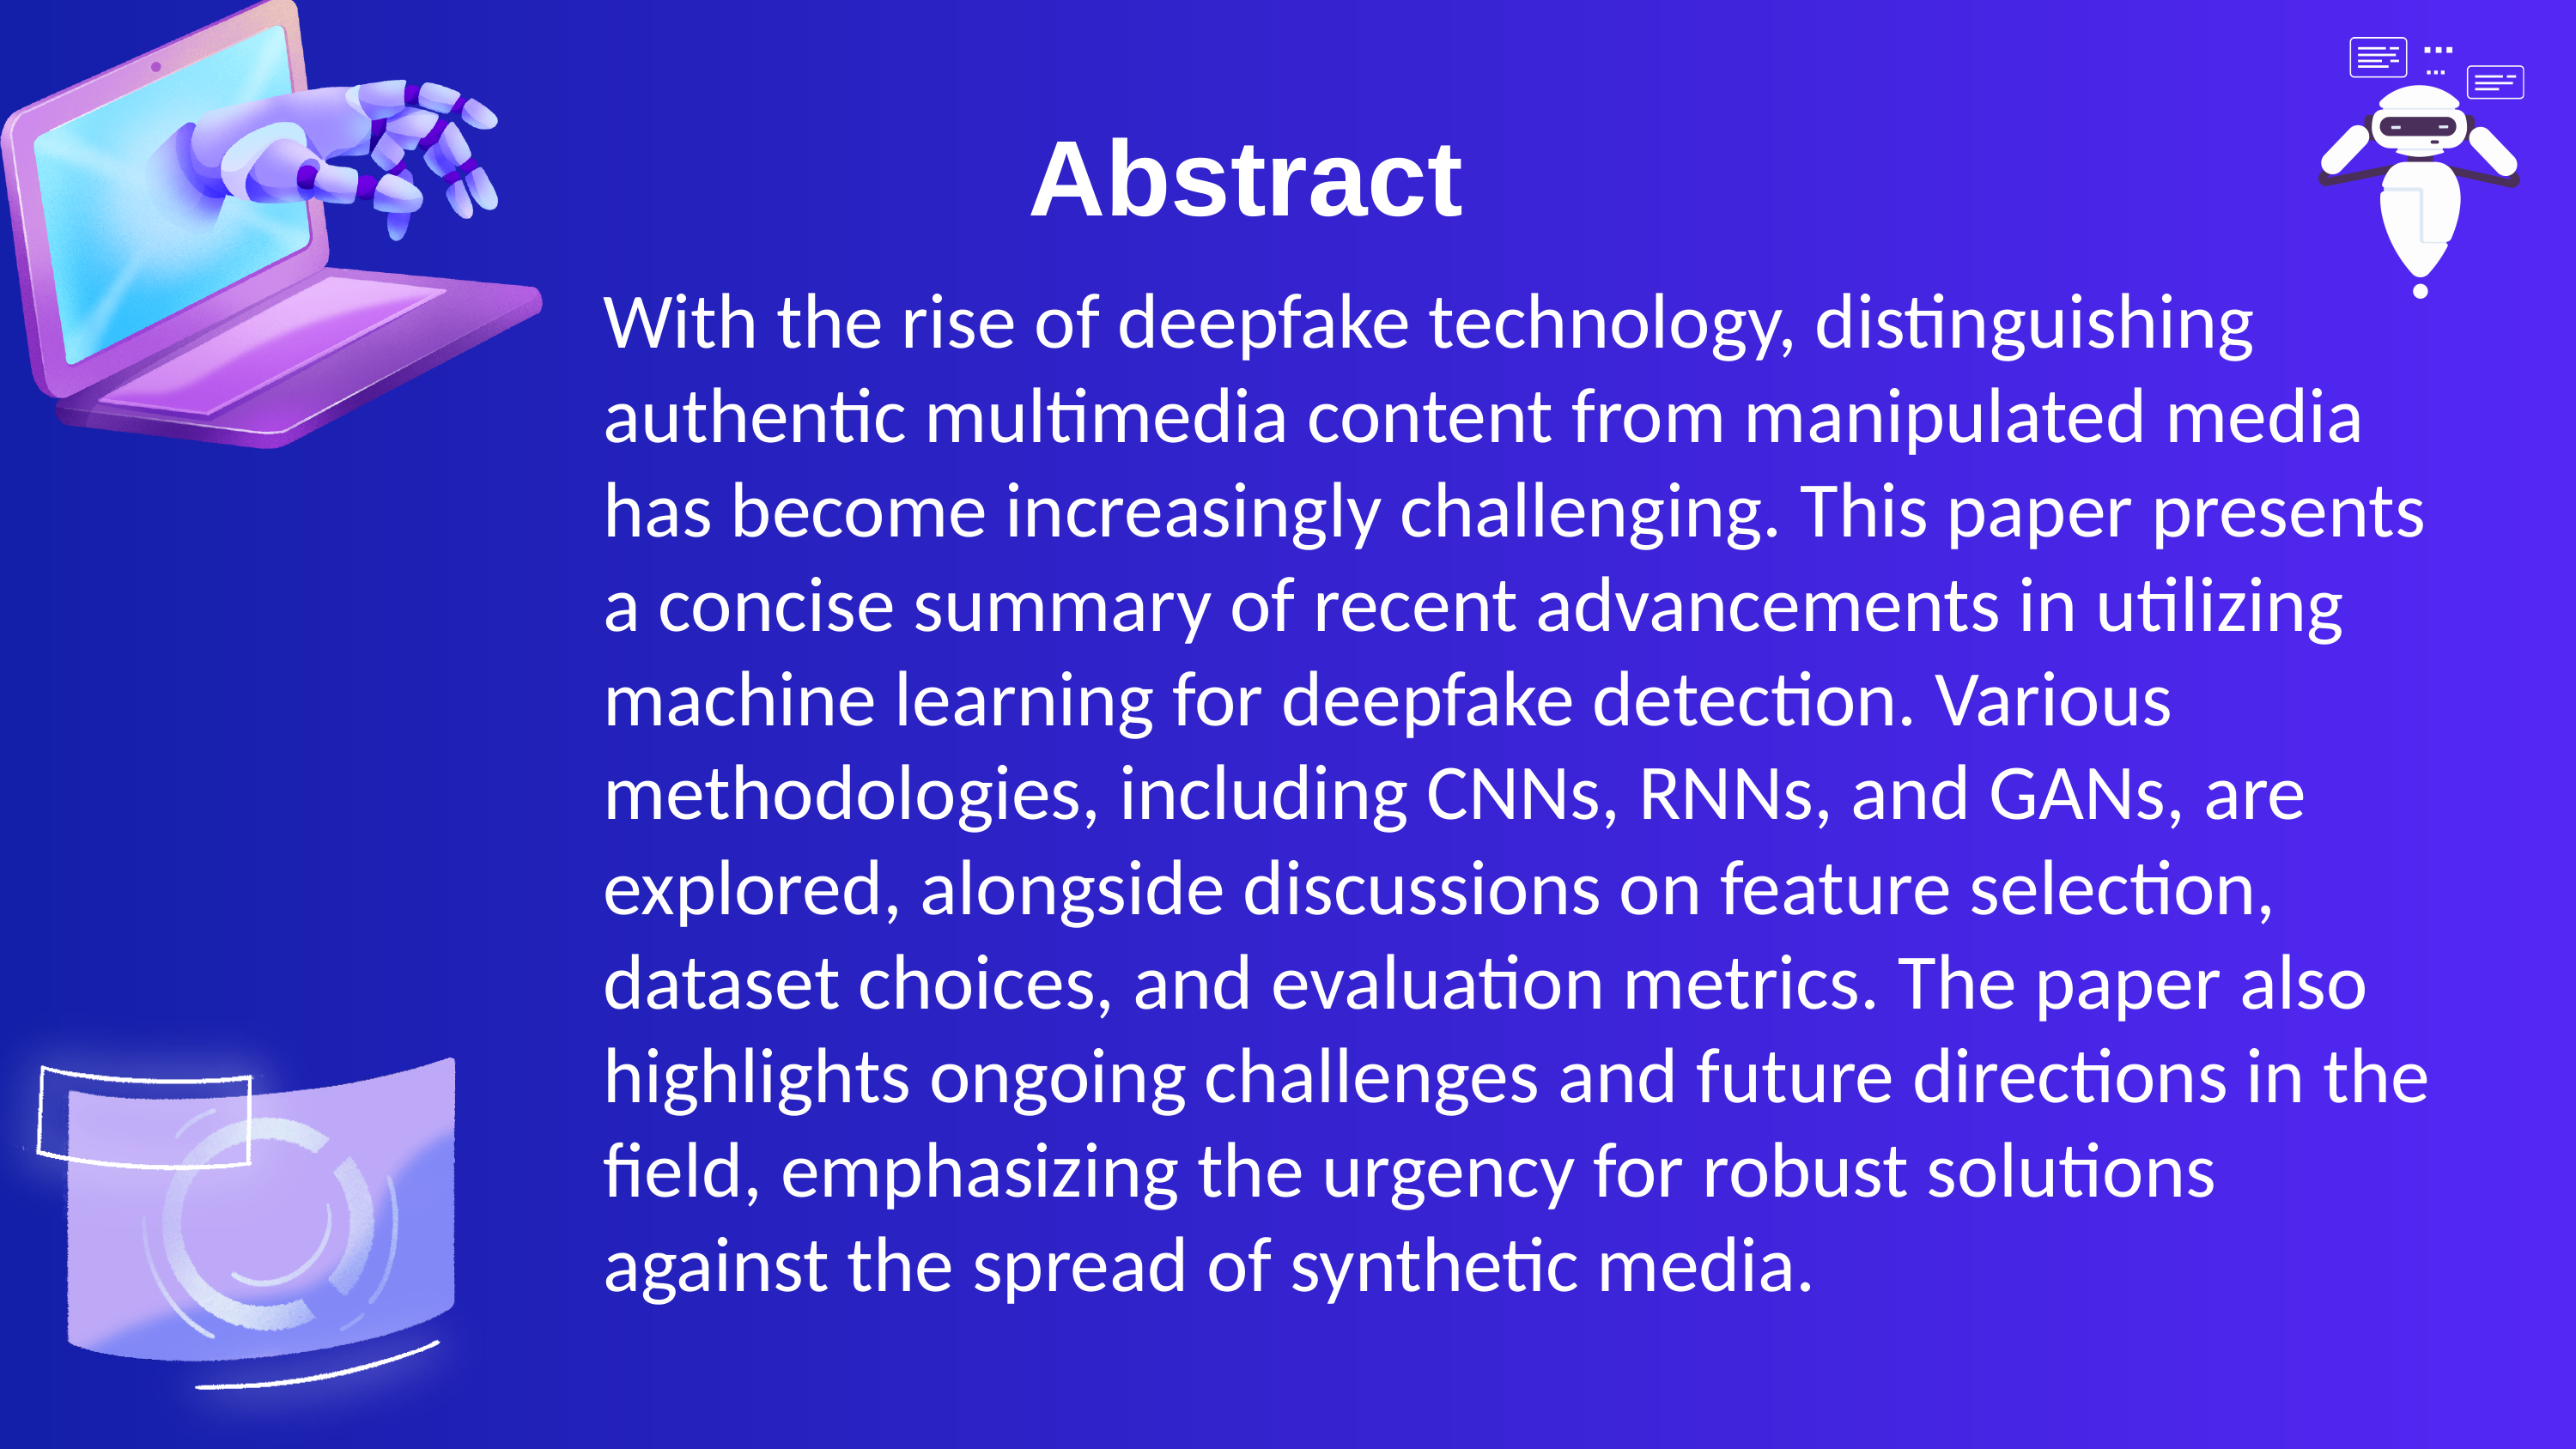

Abstract
With the rise of deepfake technology, distinguishing authentic multimedia content from manipulated media has become increasingly challenging. This paper presents a concise summary of recent advancements in utilizing machine learning for deepfake detection. Various methodologies, including CNNs, RNNs, and GANs, are explored, alongside discussions on feature selection, dataset choices, and evaluation metrics. The paper also highlights ongoing challenges and future directions in the field, emphasizing the urgency for robust solutions against the spread of synthetic media.